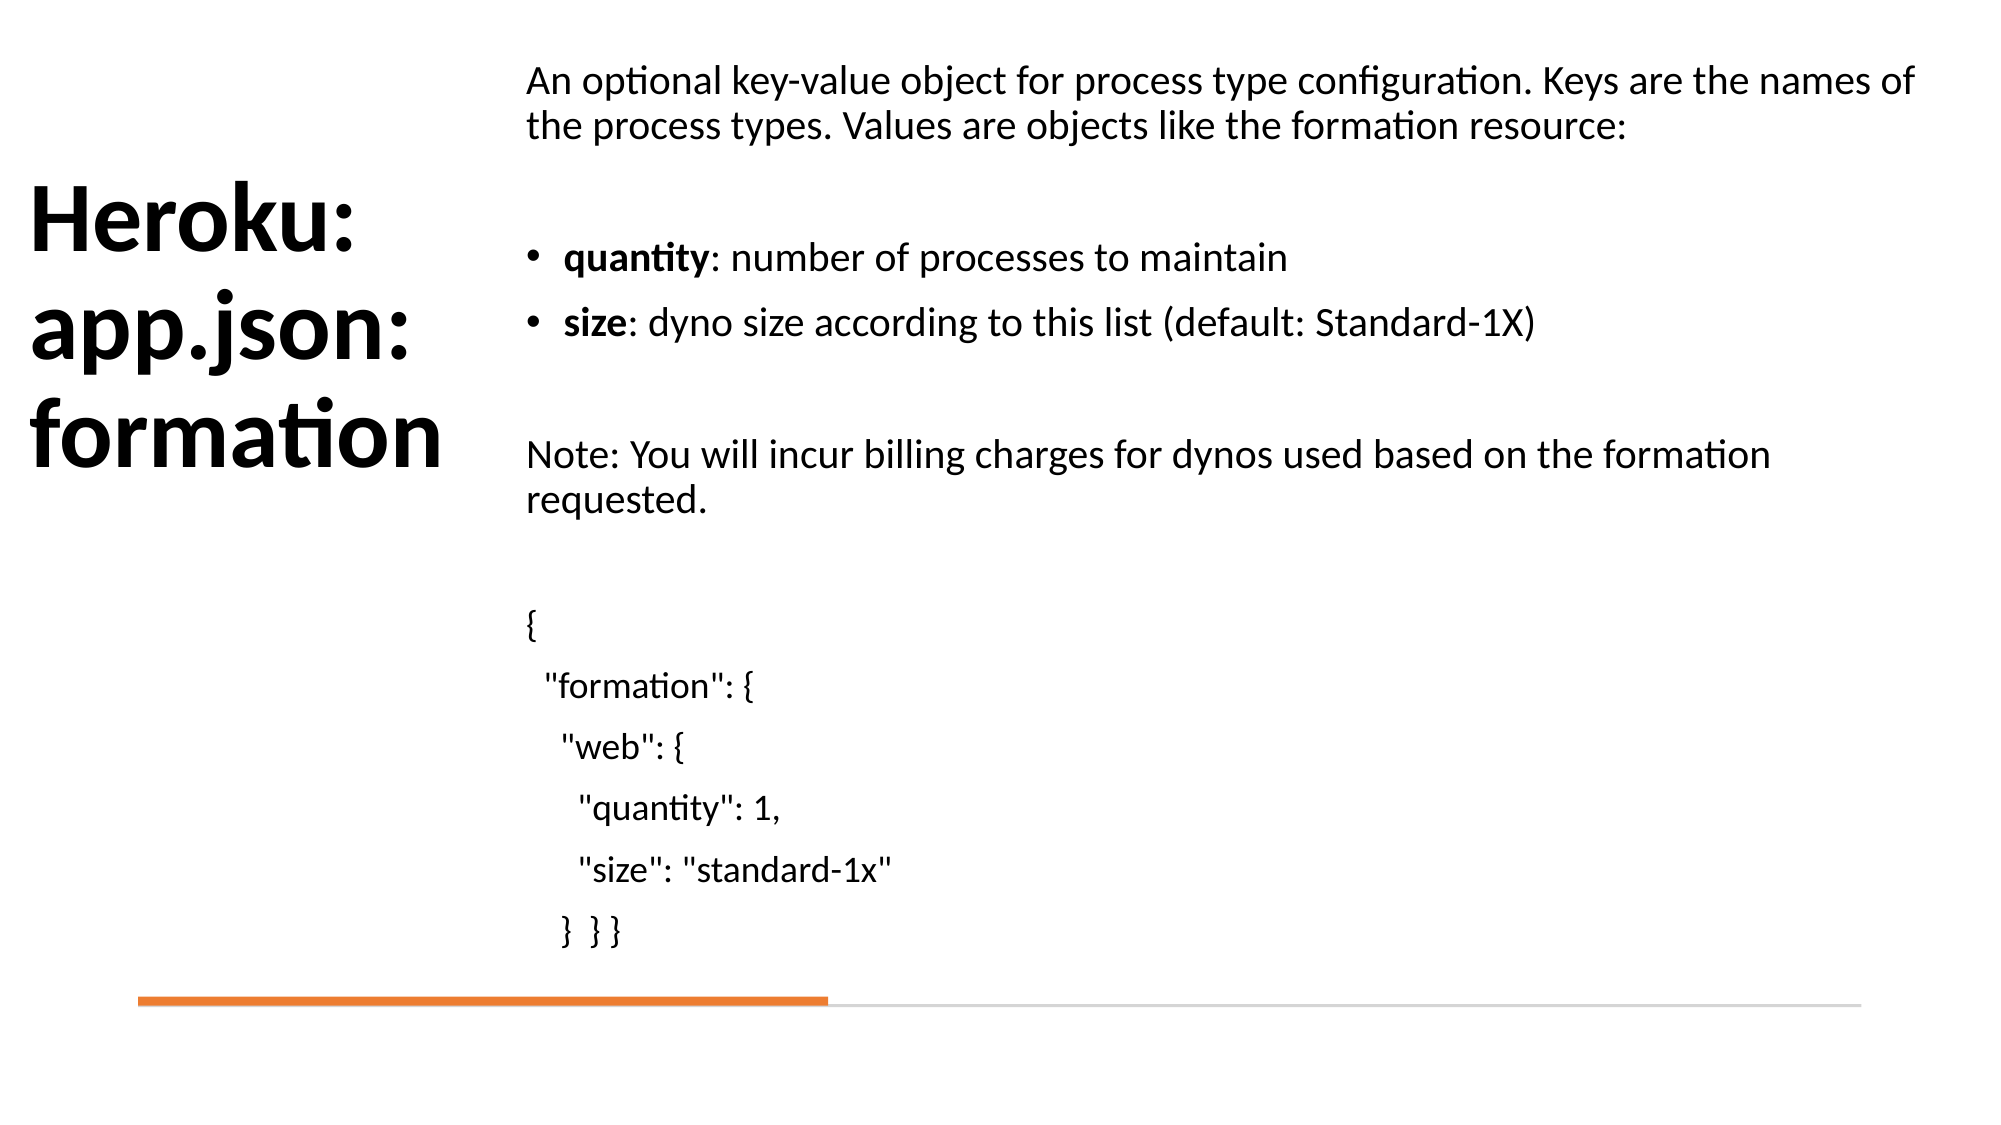

An optional key-value object for process type configuration. Keys are the names of the process types. Values are objects like the formation resource:

quantity: number of processes to maintain
size: dyno size according to this list (default: Standard-1X)

Note: You will incur billing charges for dynos used based on the formation requested.

{
  "formation": {
    "web": {
      "quantity": 1,
      "size": "standard-1x"
    }  } }
# Heroku: app.json: formation